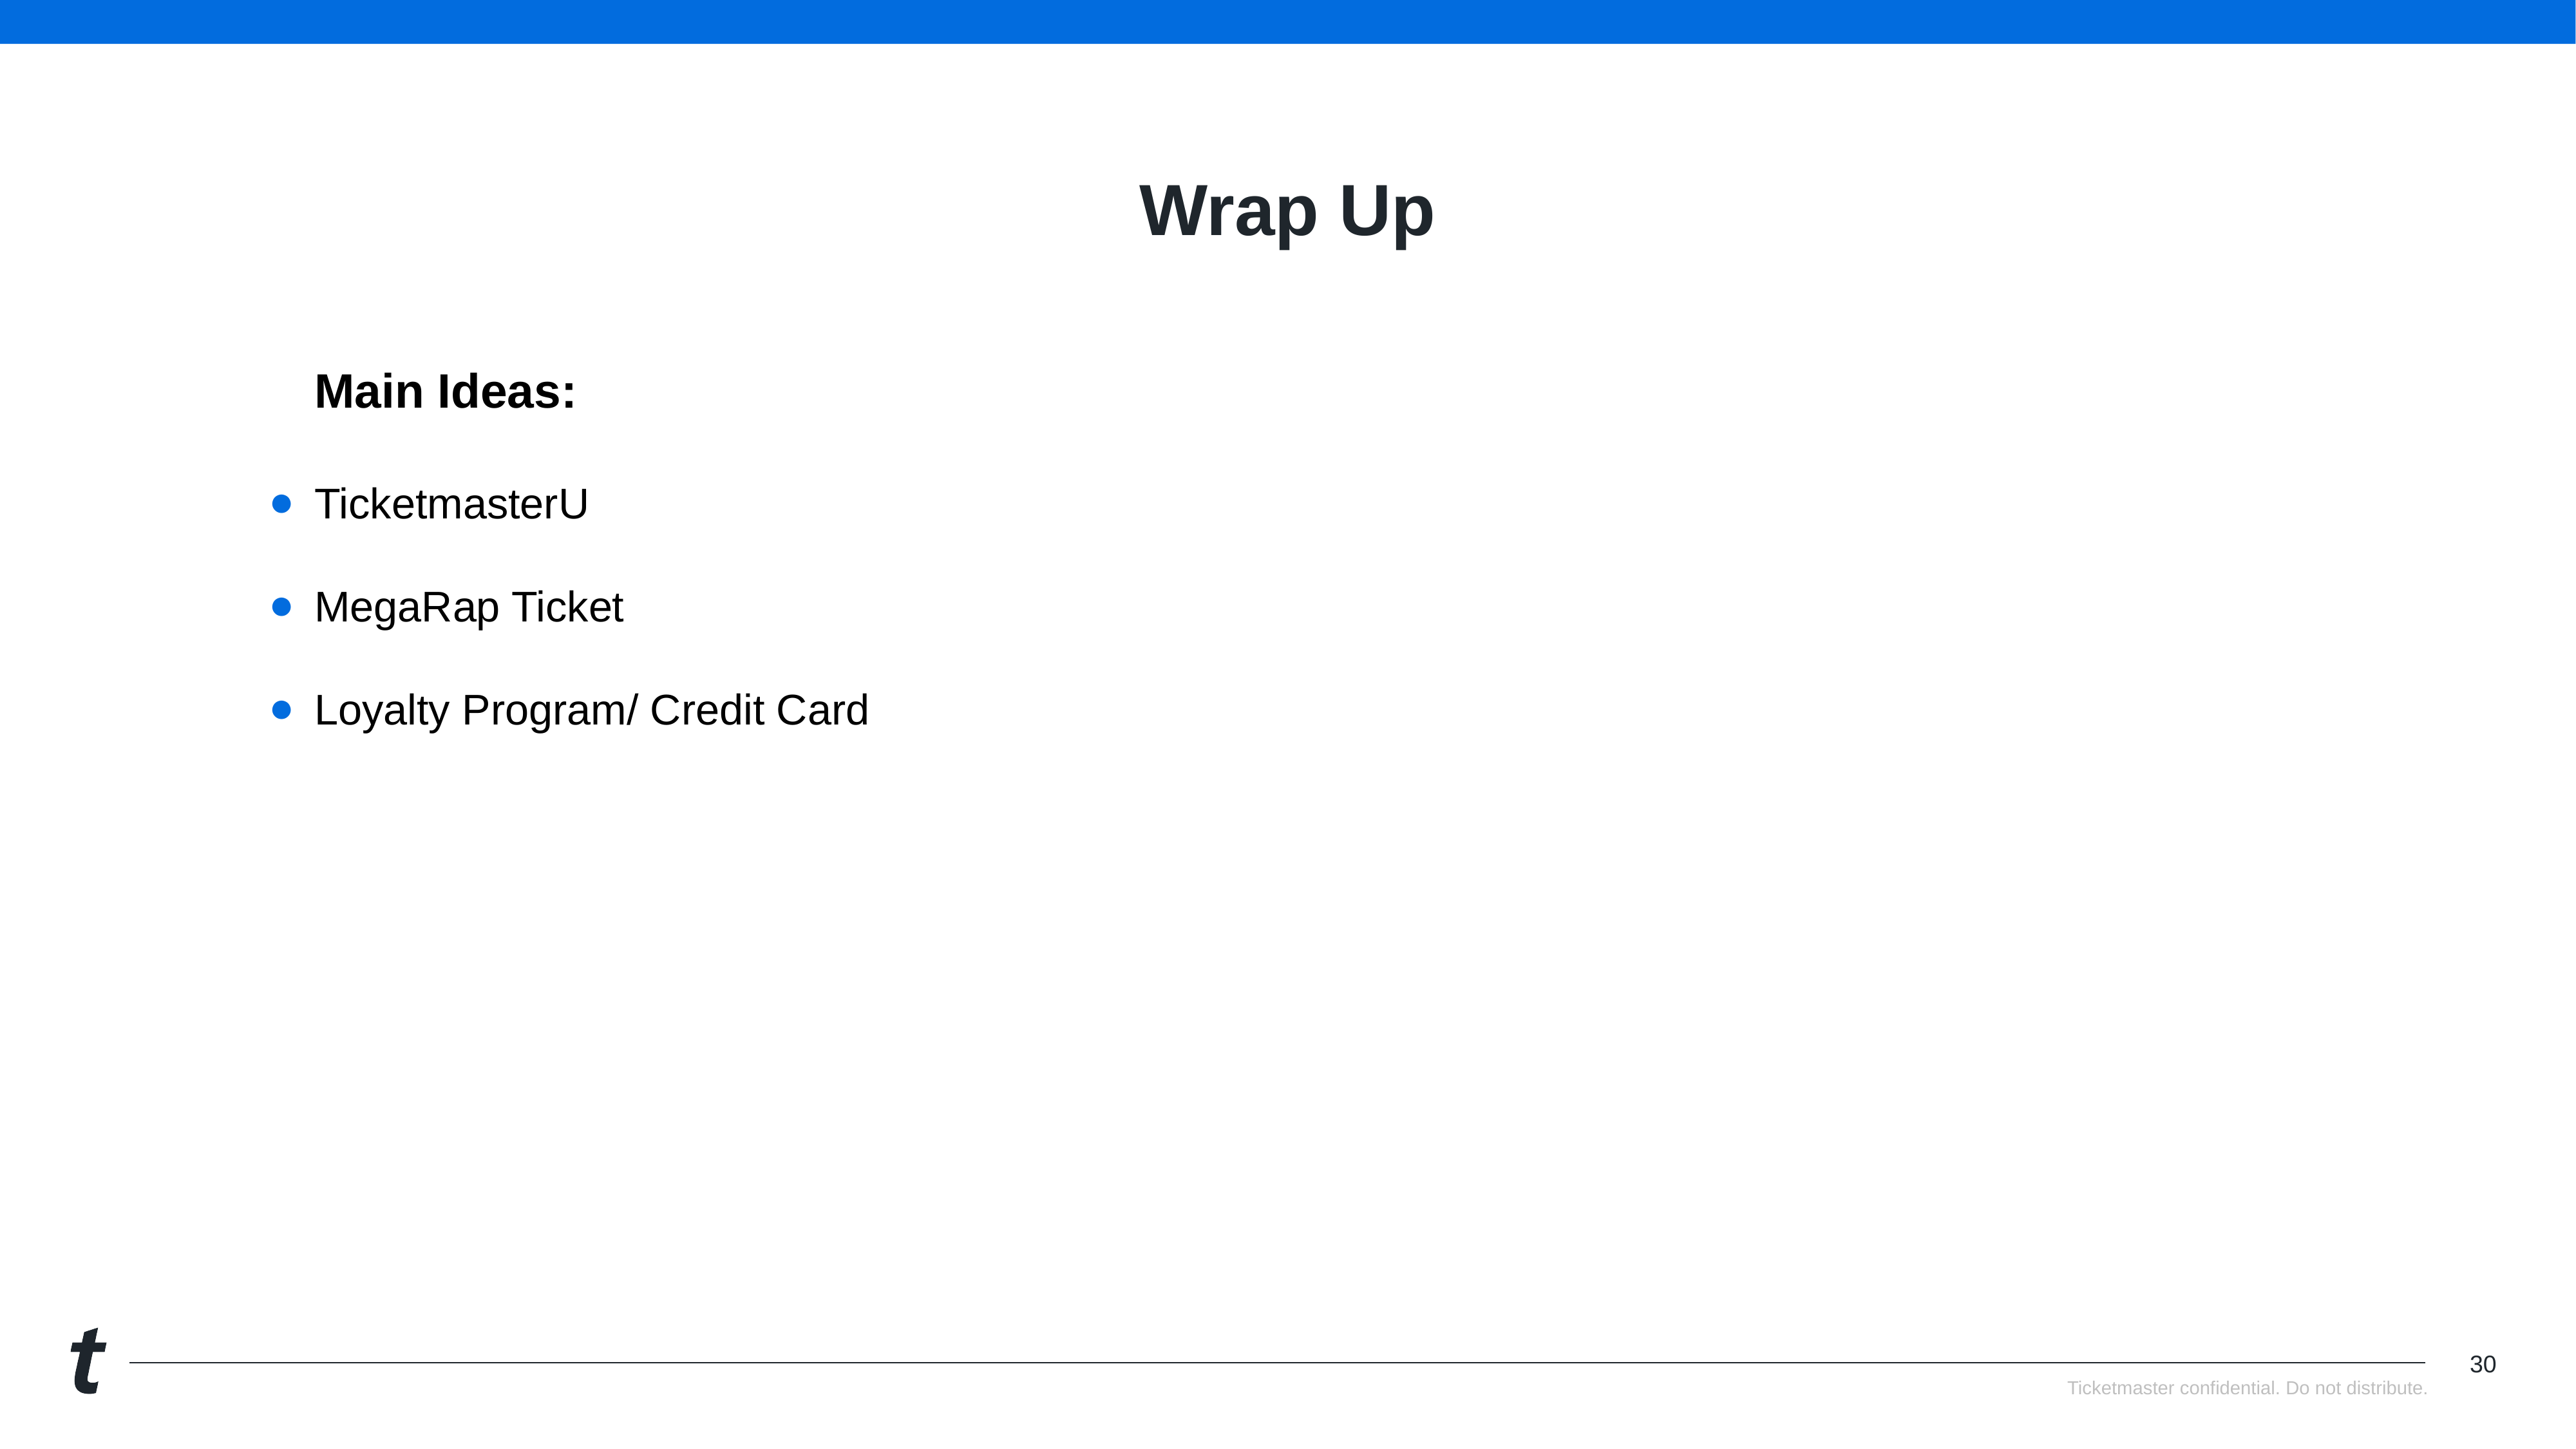

# Wrap Up
Main Ideas:

TicketmasterU

MegaRap Ticket

Loyalty Program/ Credit Card
30
Ticketmaster confidential. Do not distribute.